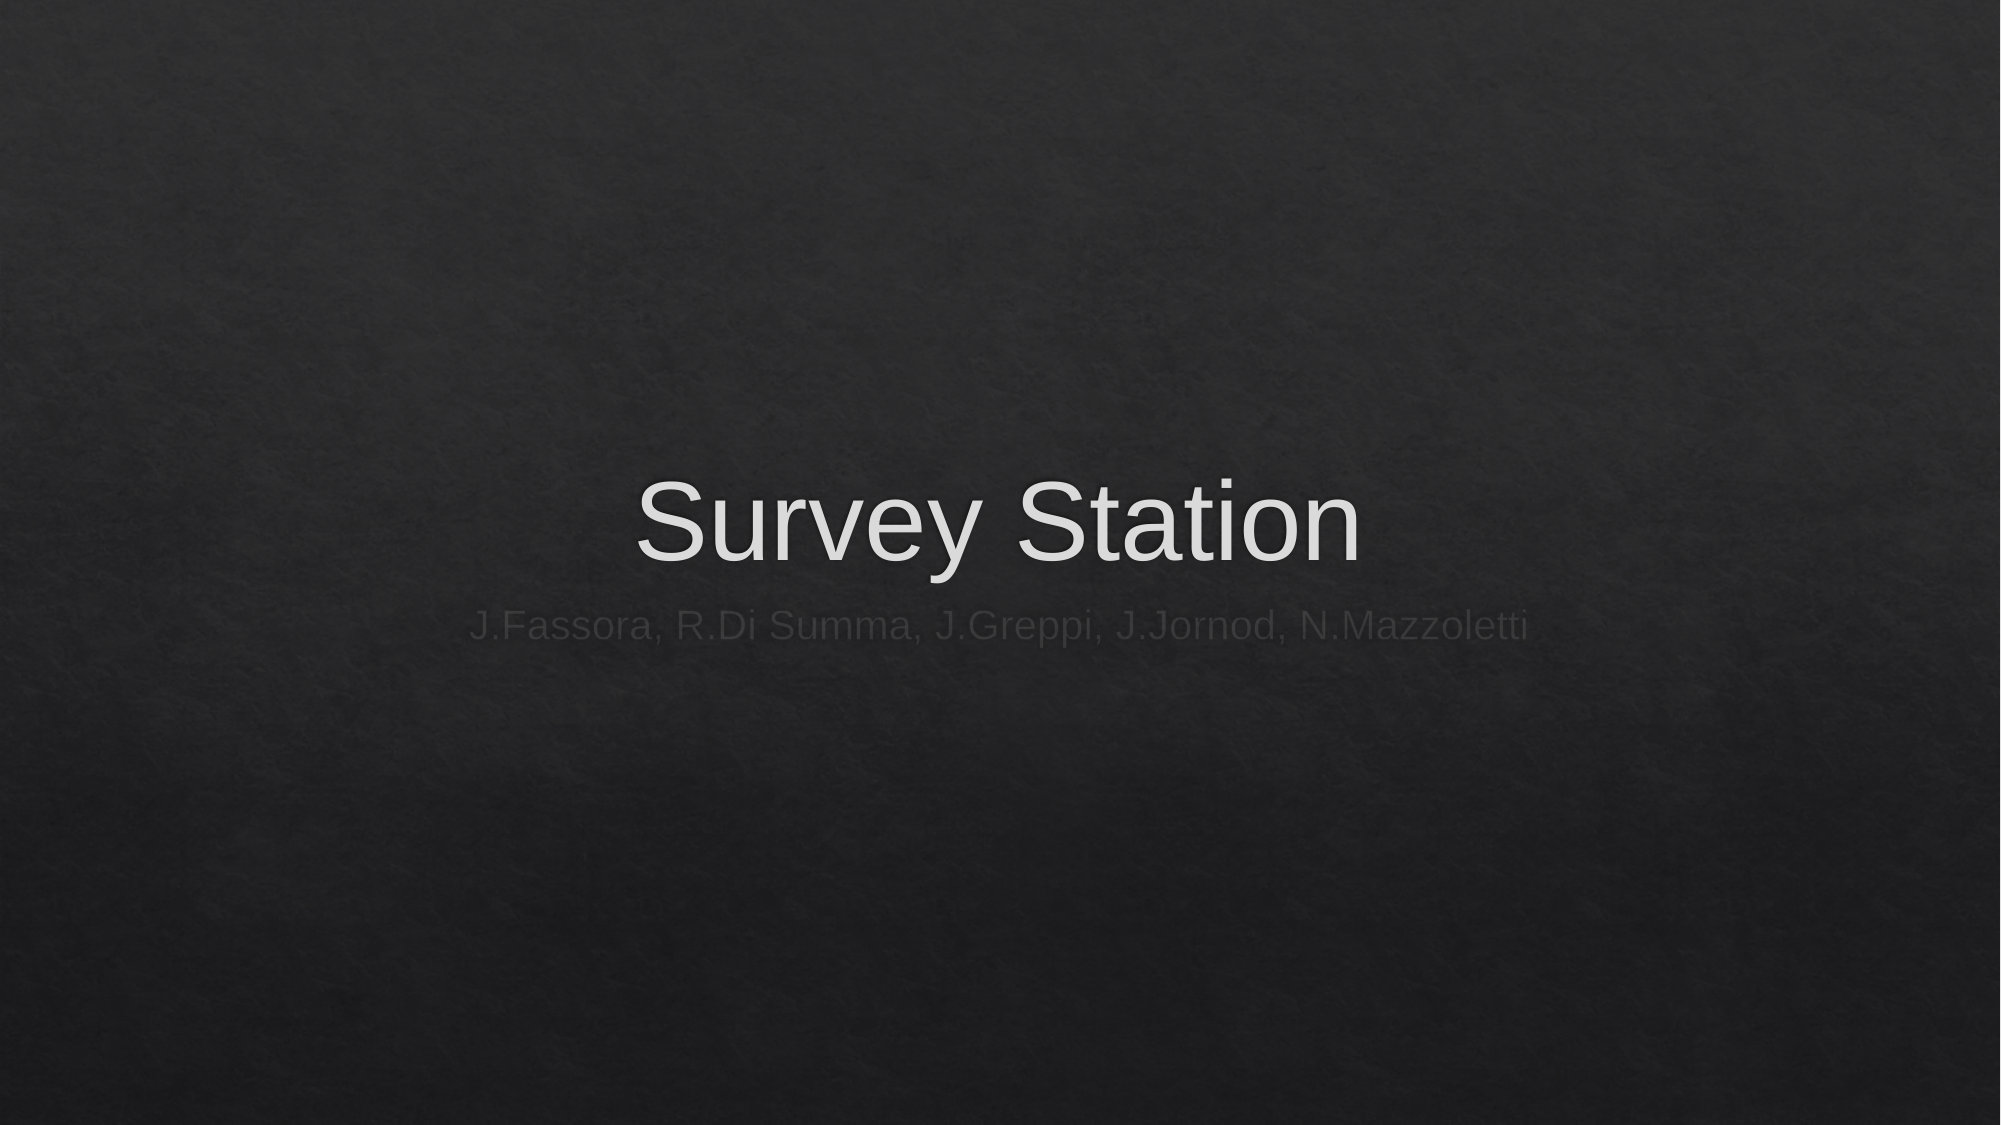

# Survey Station
J.Fassora, R.Di Summa, J.Greppi, J.Jornod, N.Mazzoletti